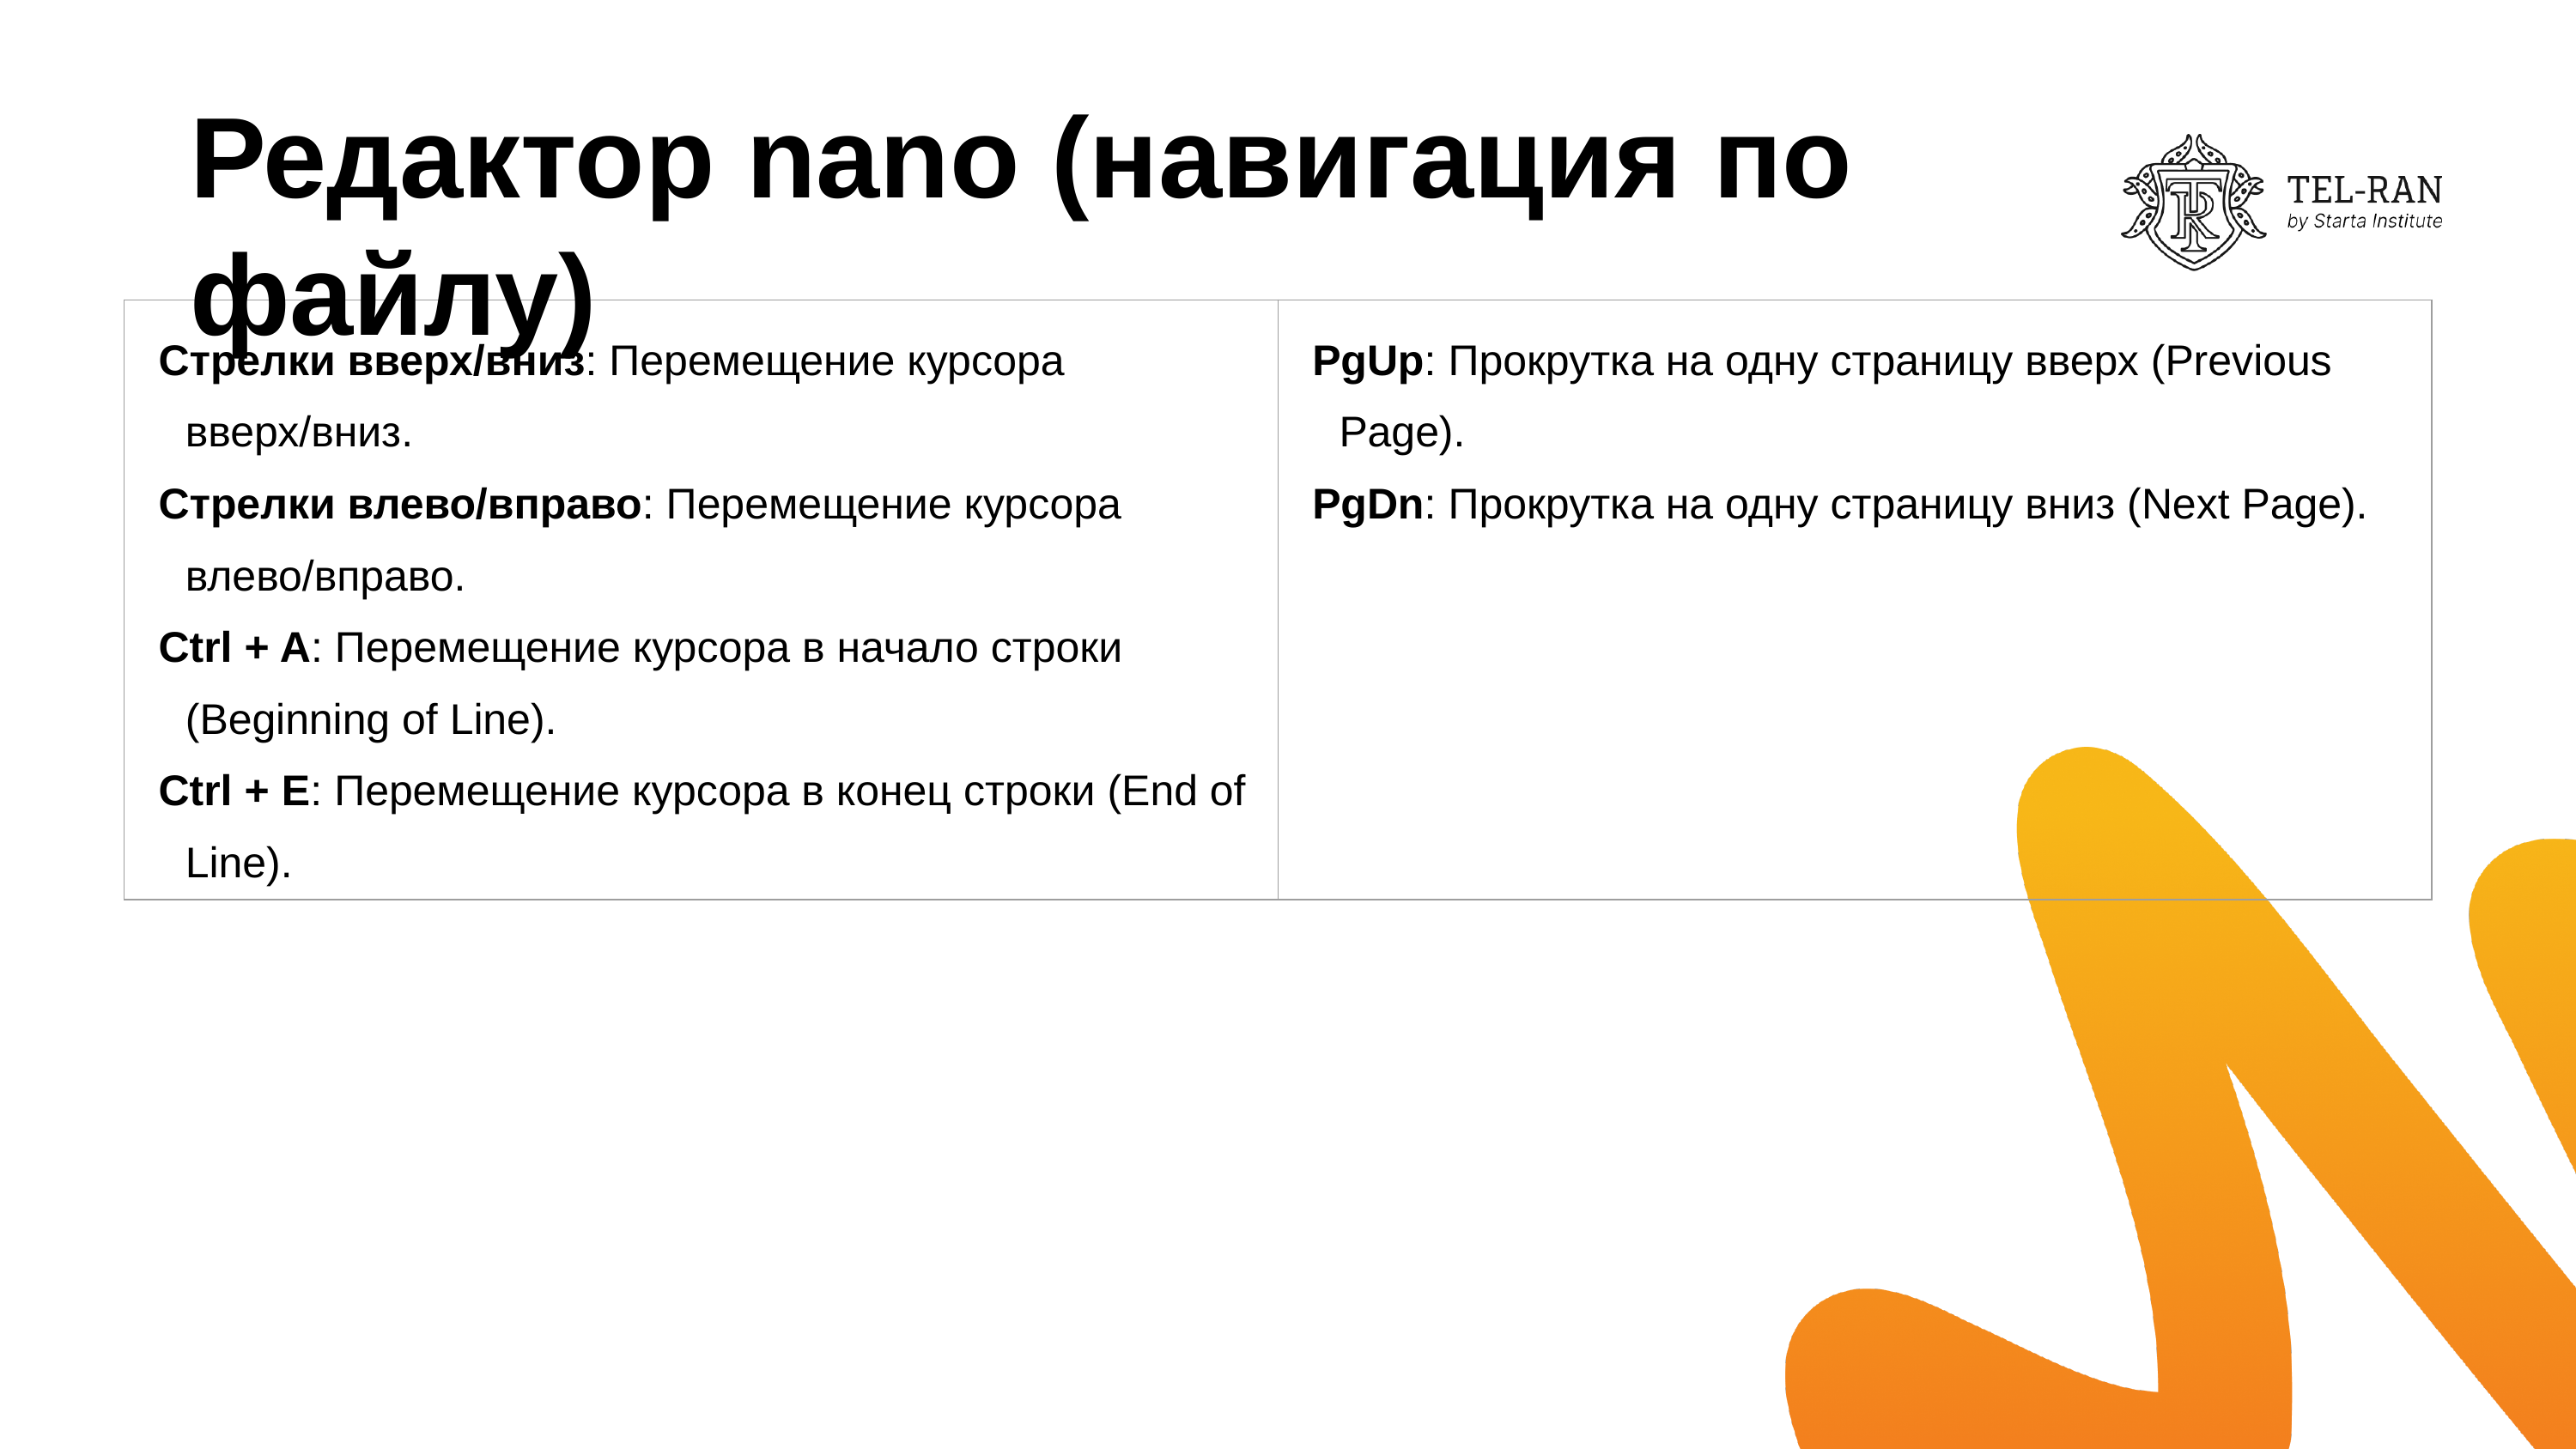

# Редактор nano (навигация по файлу)
| Стрелки вверх/вниз: Перемещение курсора вверх/вниз. Стрелки влево/вправо: Перемещение курсора влево/вправо. Ctrl + A: Перемещение курсора в начало строки (Beginning of Line). Ctrl + E: Перемещение курсора в конец строки (End of Line). | PgUp: Прокрутка на одну страницу вверх (Previous Page). PgDn: Прокрутка на одну страницу вниз (Next Page). |
| --- | --- |